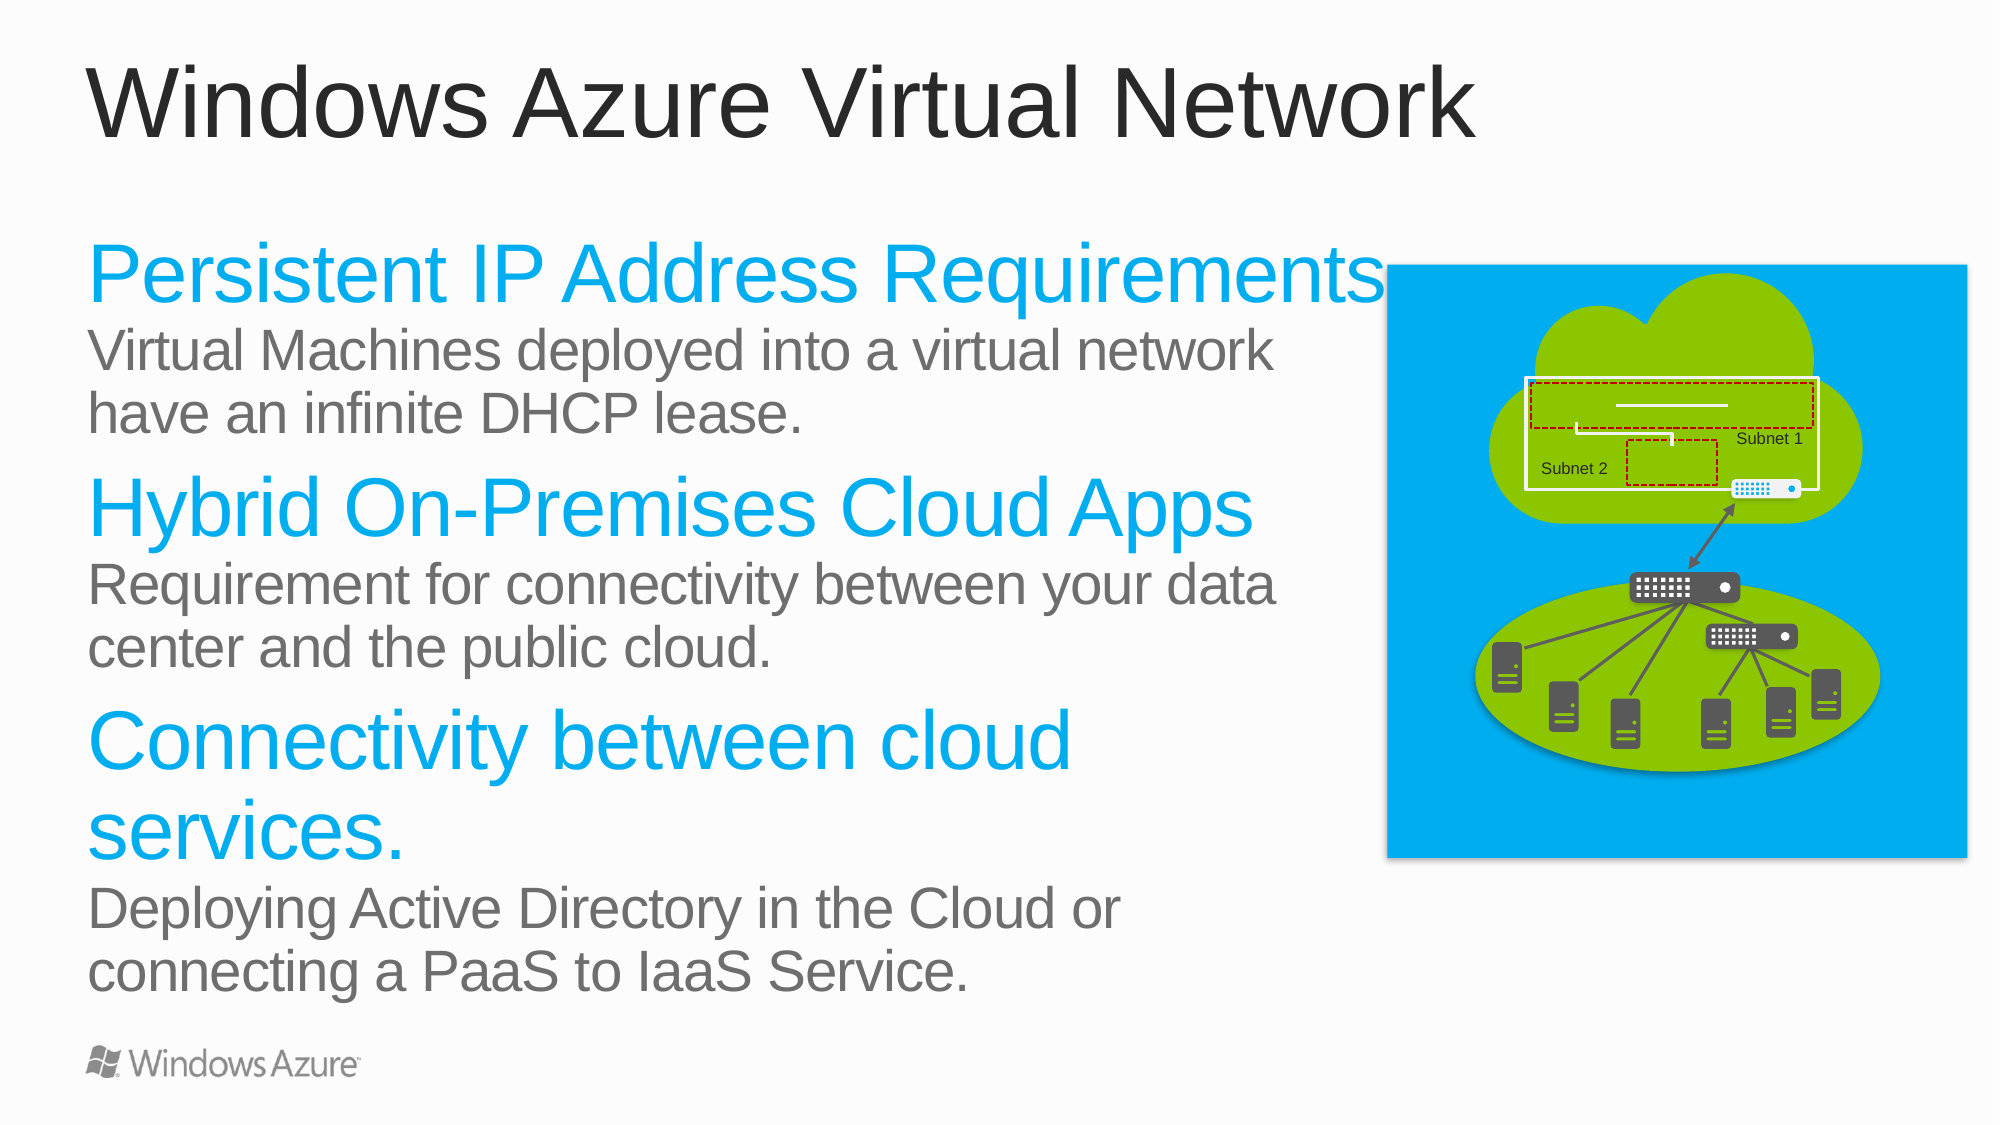

# Windows Azure Virtual Network
Persistent IP Address Requirements
Virtual Machines deployed into a virtual network have an infinite DHCP lease.

Hybrid On-Premises Cloud Apps
Requirement for connectivity between your data center and the public cloud.

Connectivity between cloud services.
Deploying Active Directory in the Cloud or connecting a PaaS to IaaS Service.

Corpnet

Windows Azure

VM 1
VM 2
Subnet 1

ROLE 1
Subnet 2